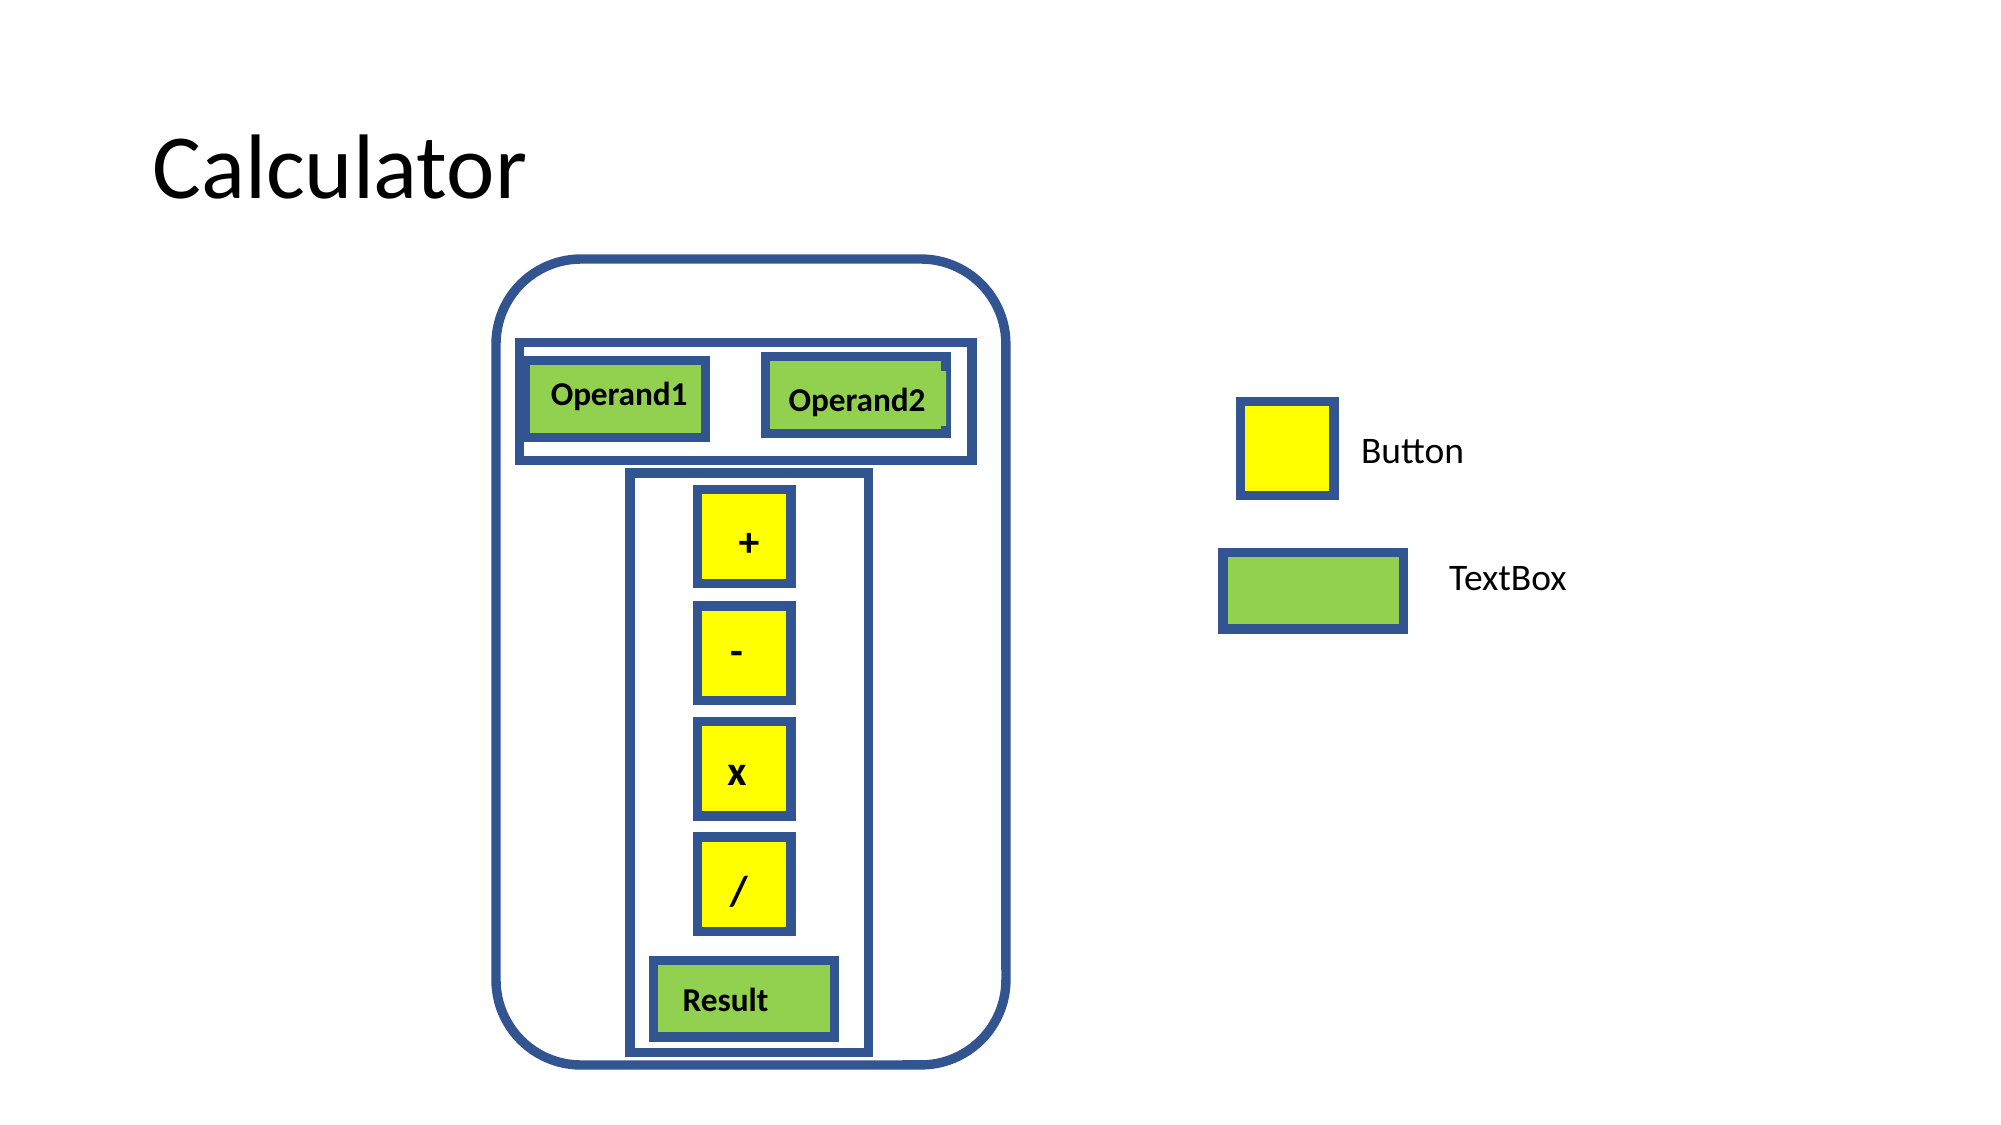

# Calculator

Operand1
Operand2

Button

+
TextBox

-

x

/

Result